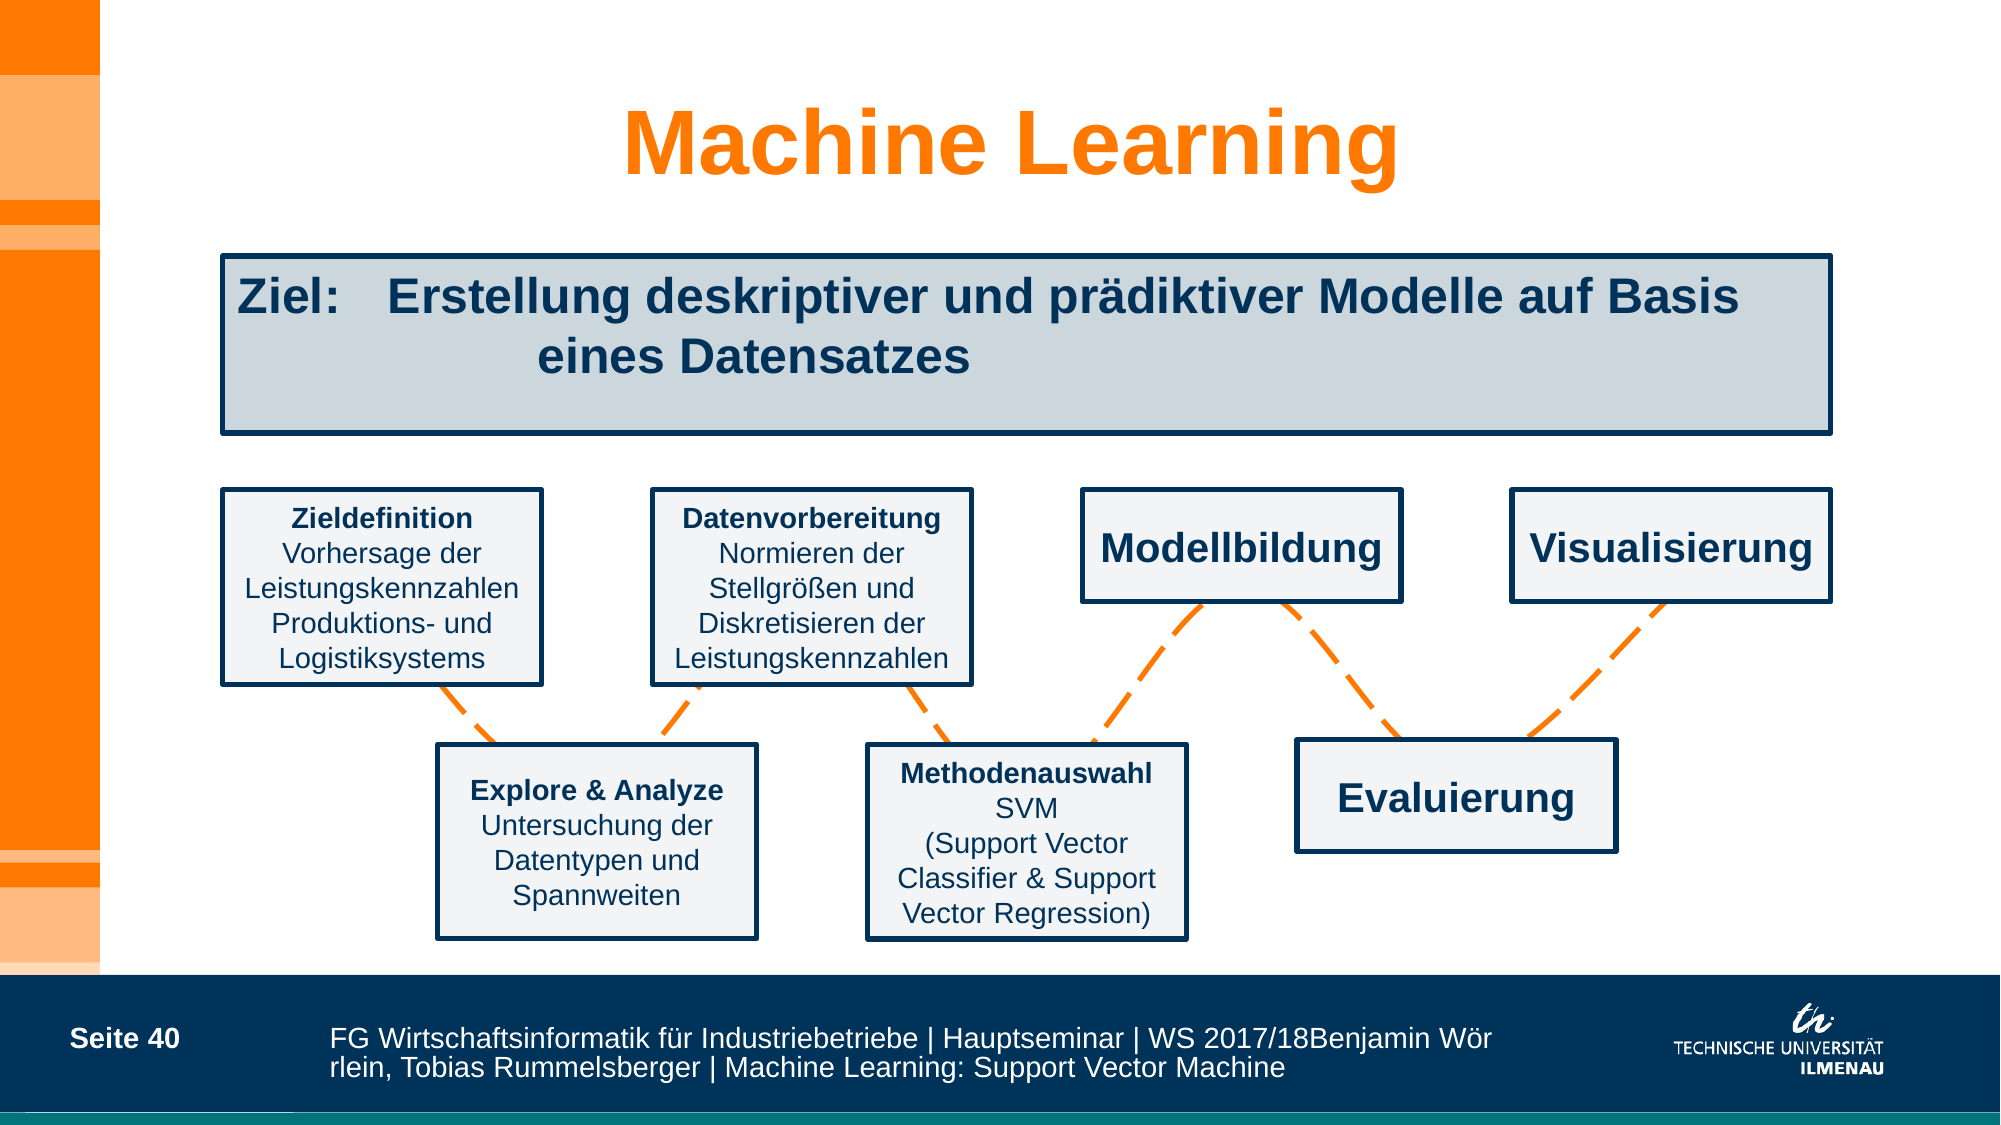

# Machine Learning
Ziel:	Erstellung deskriptiver und prädiktiver Modelle auf Basis
		eines Datensatzes

Zieldefinition
Vorhersage der Leistungskennzahlen Produktions- und Logistiksystems

Datenvorbereitung
Normieren der Stellgrößen und Diskretisieren der Leistungskennzahlen

Modellbildung

Visualisierung

Evaluierung

Explore & Analyze
Untersuchung der Datentypen und Spannweiten
Methodenauswahl
SVM
(Support Vector Classifier & Support Vector Regression)

Seite 40
FG Wirtschaftsinformatik für Industriebetriebe | Hauptseminar | WS 2017/18
Benjamin Wörrlein, Tobias Rummelsberger | Machine Learning: Support Vector Machine